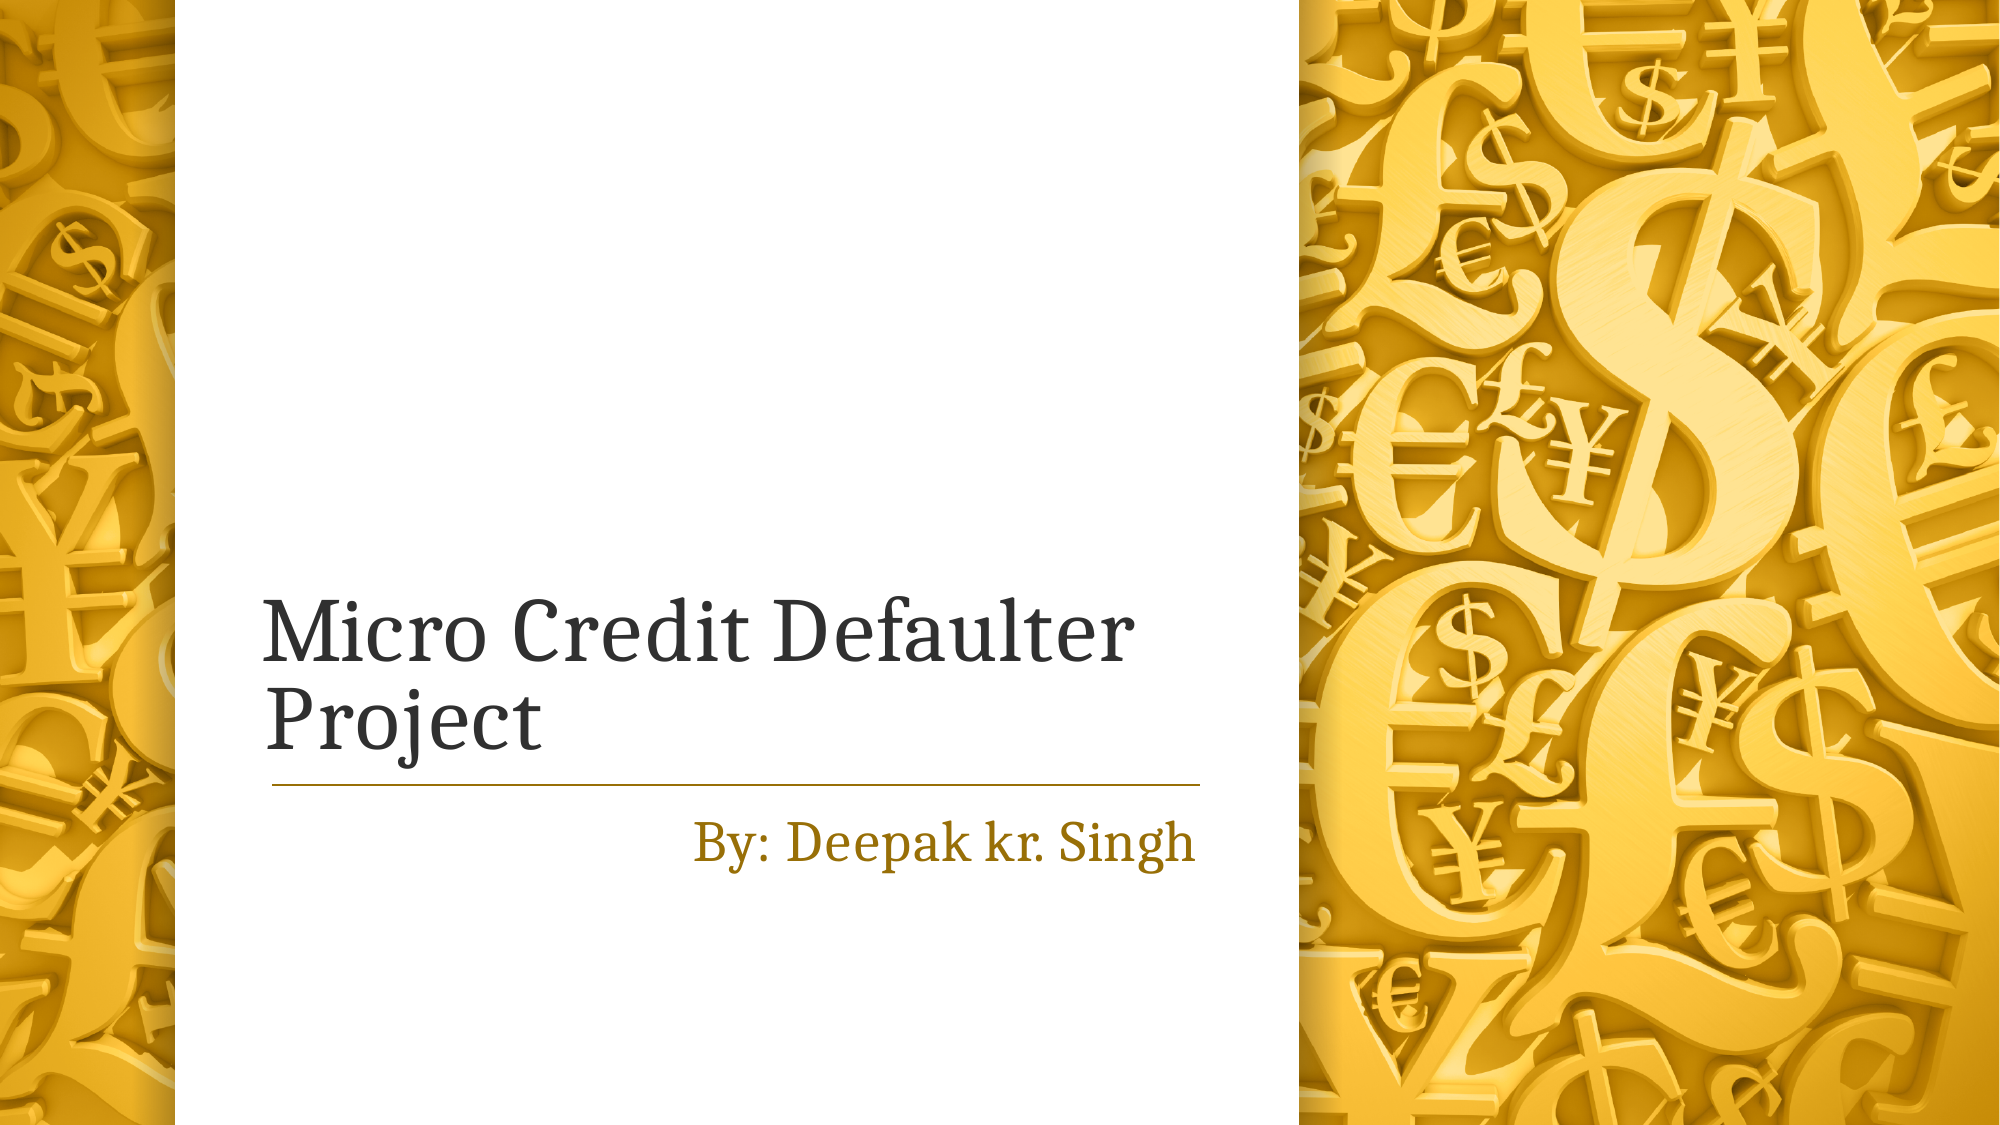

# Micro Credit Defaulter Project
By: Deepak kr. Singh